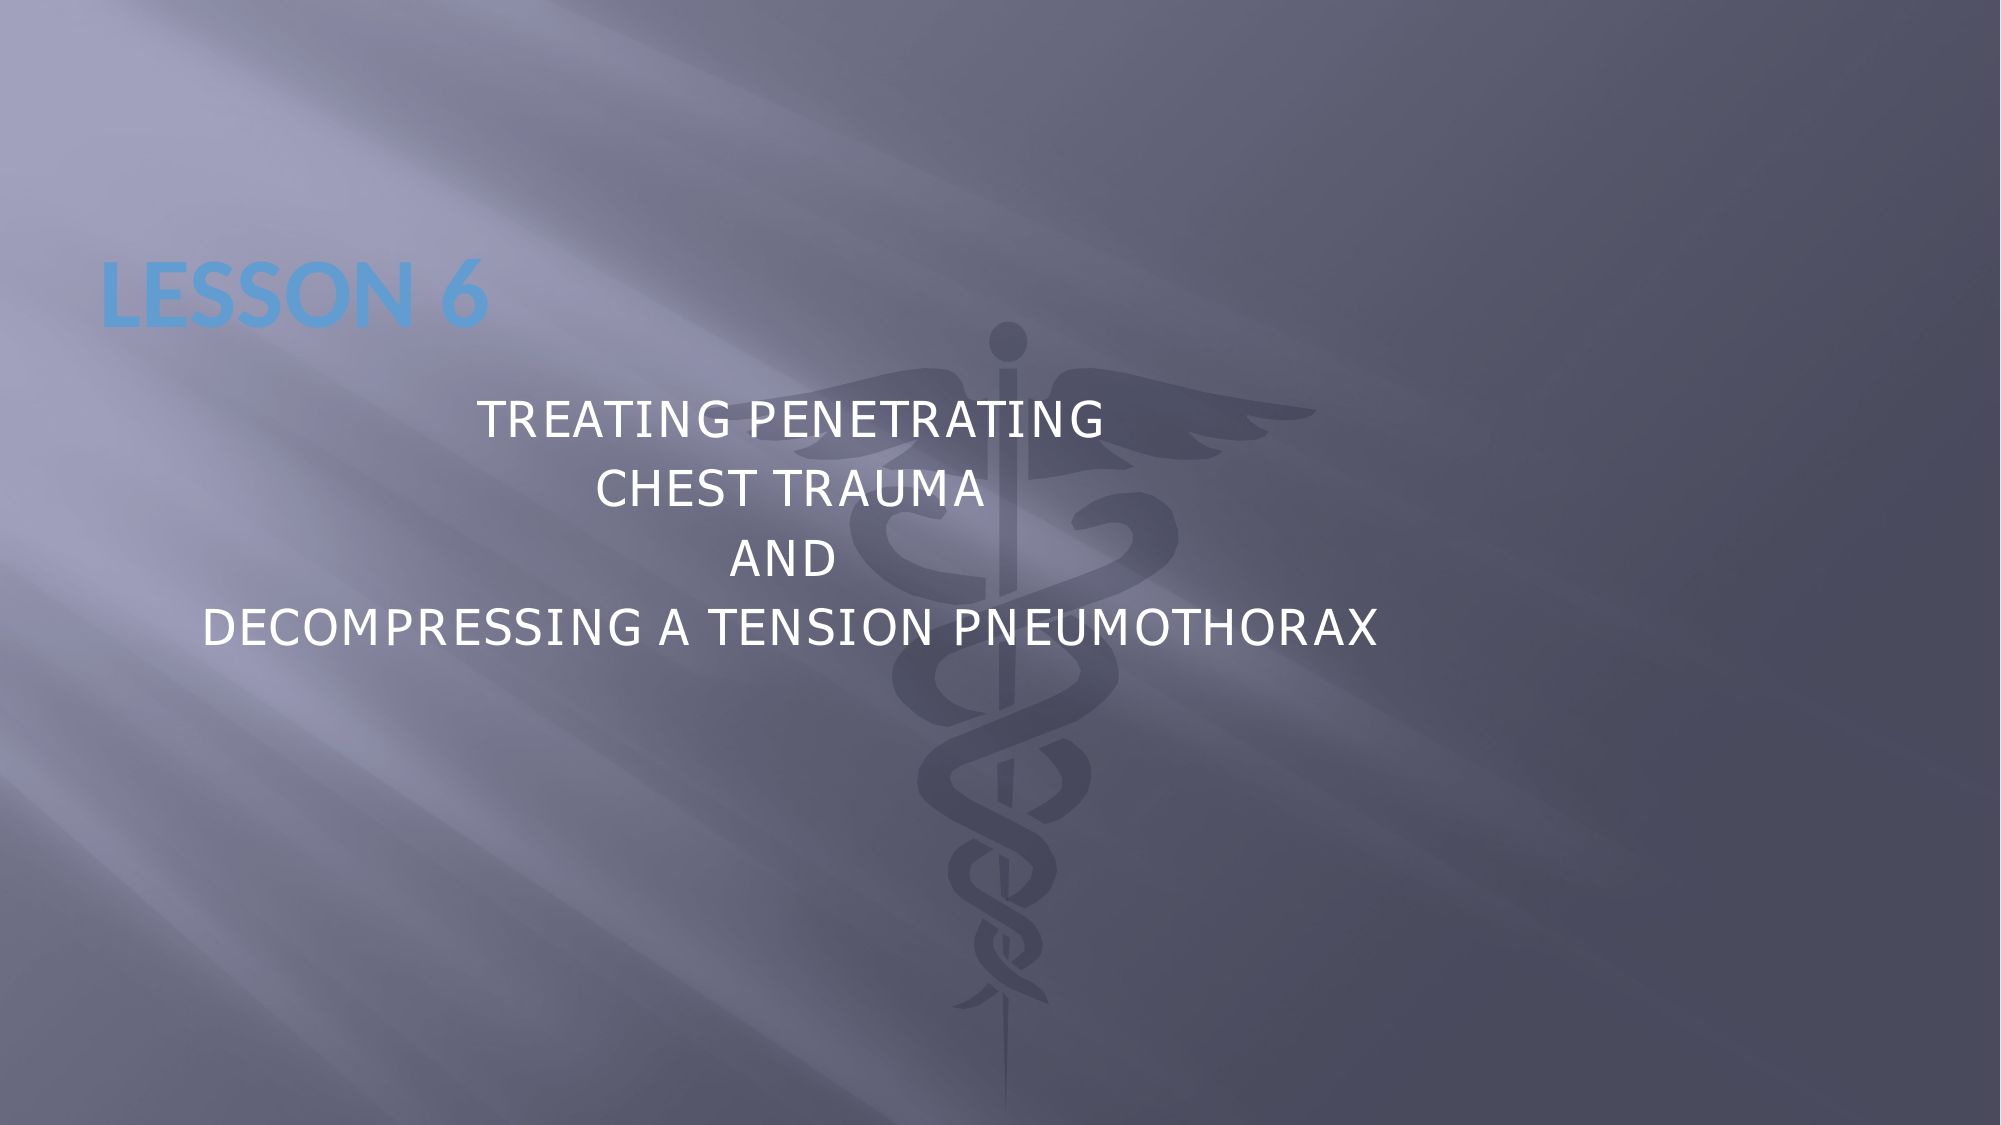

# Lesson 6
TREATING PENETRATING
 CHEST TRAUMA
AND
DECOMPRESSING A TENSION PNEUMOTHORAX